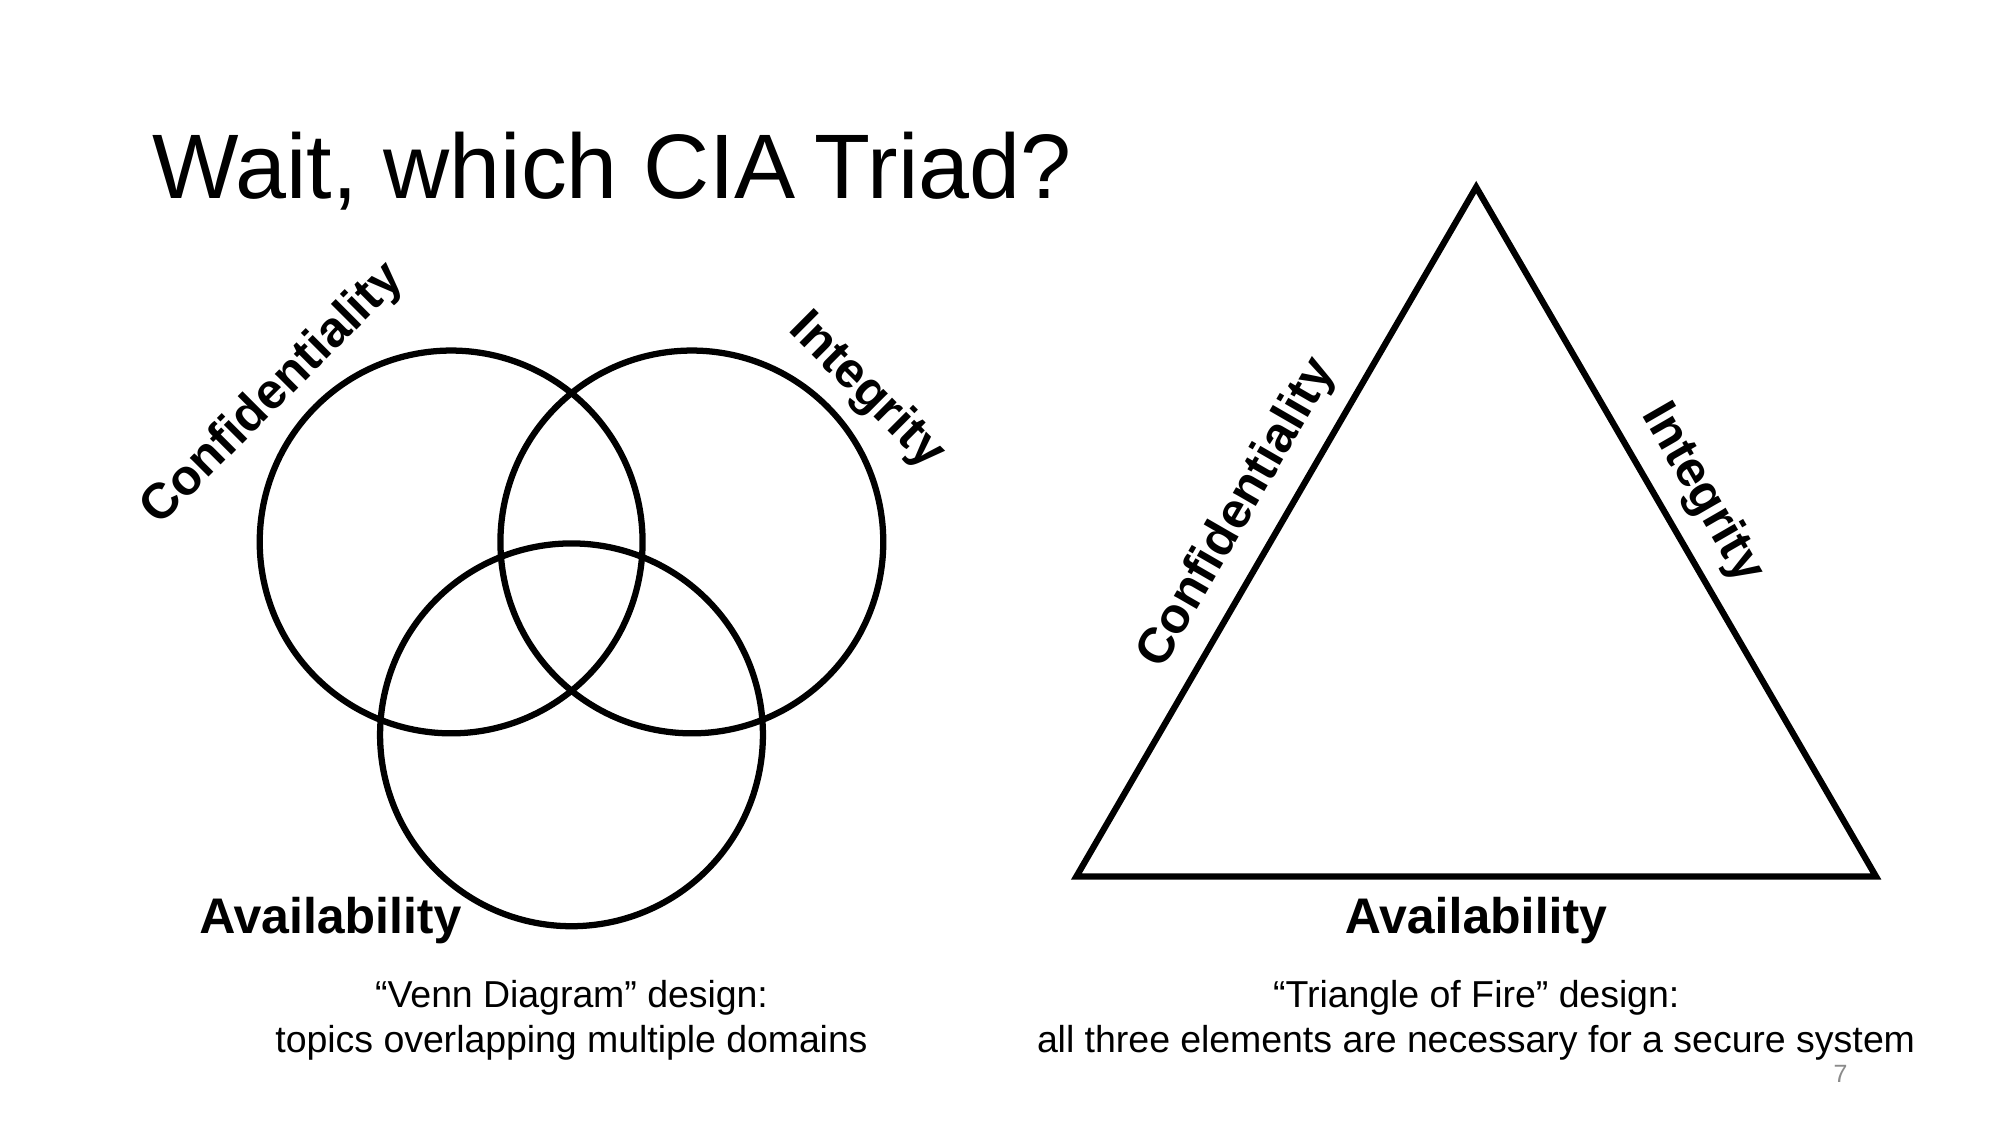

# Wait, which CIA Triad?

Integrity

Confidentiality
Integrity
Confidentiality

Availability
Availability
“Venn Diagram” design:
topics overlapping multiple domains
“Triangle of Fire” design:
all three elements are necessary for a secure system
7